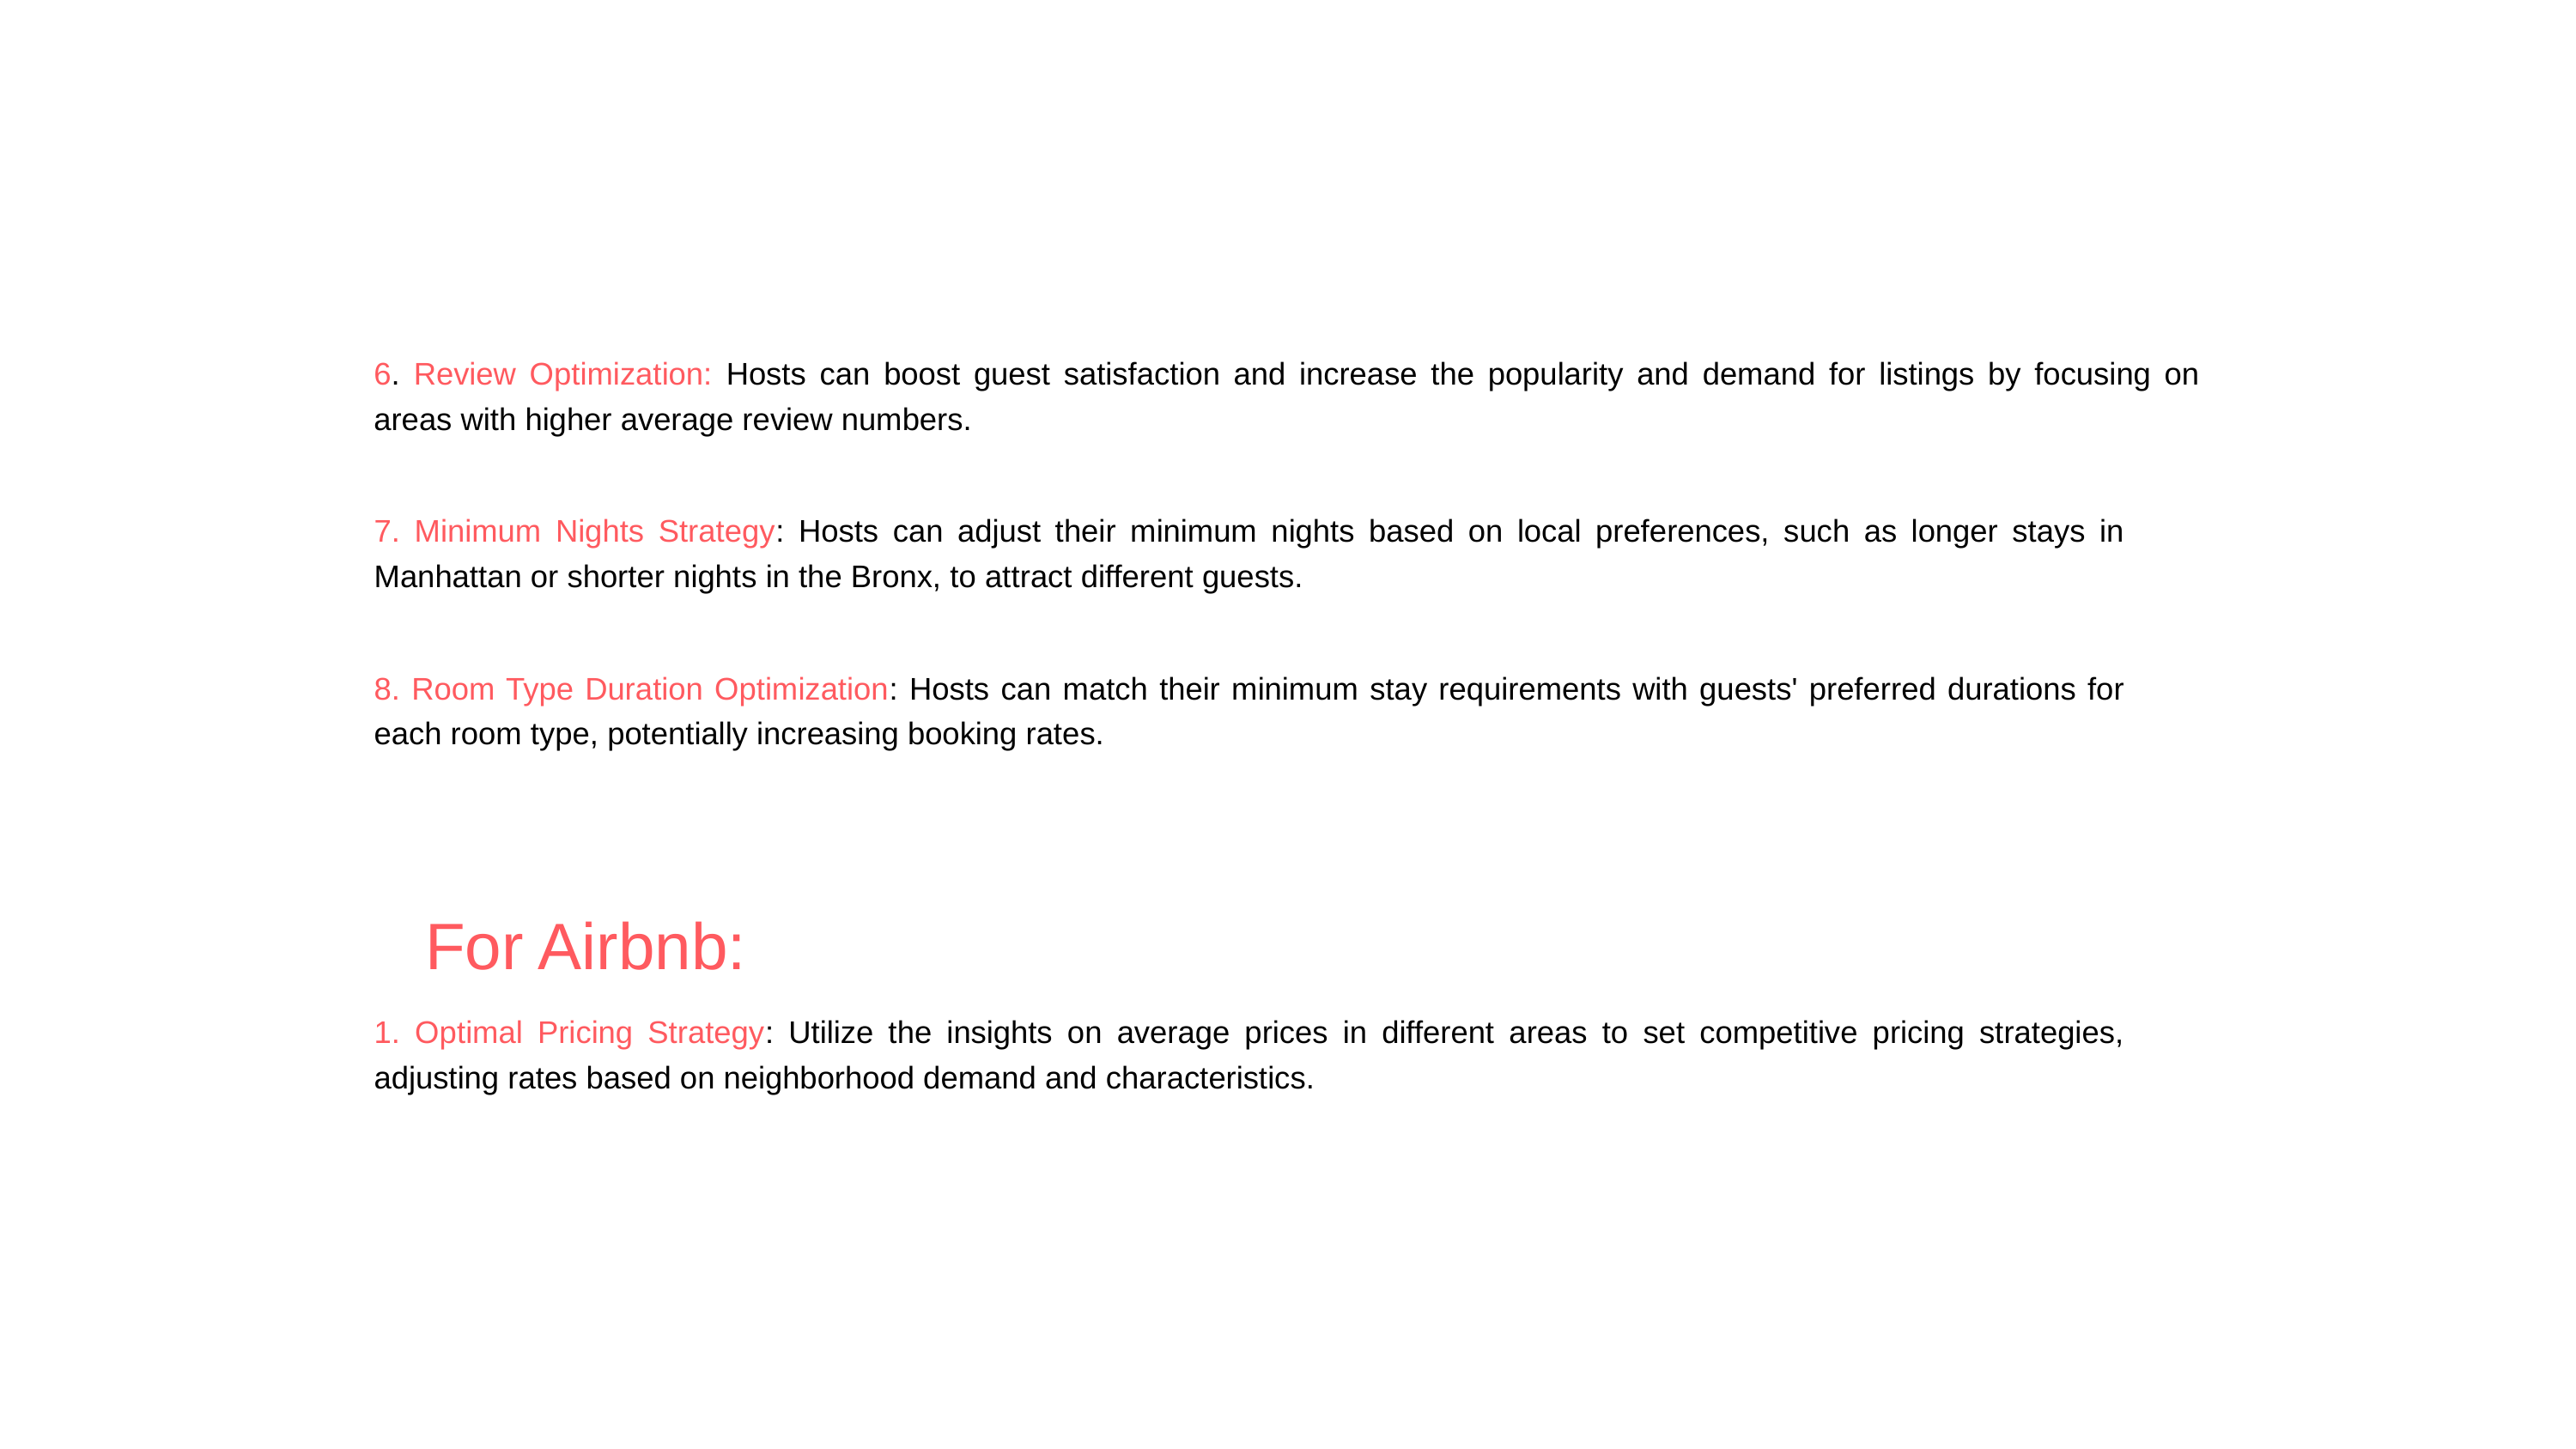

6. Review Optimization: Hosts can boost guest satisfaction and increase the popularity and demand for listings by focusing on areas with higher average review numbers.
7. Minimum Nights Strategy: Hosts can adjust their minimum nights based on local preferences, such as longer stays in Manhattan or shorter nights in the Bronx, to attract different guests.
8. Room Type Duration Optimization: Hosts can match their minimum stay requirements with guests' preferred durations for each room type, potentially increasing booking rates.
For Airbnb:
1. Optimal Pricing Strategy: Utilize the insights on average prices in different areas to set competitive pricing strategies, adjusting rates based on neighborhood demand and characteristics.